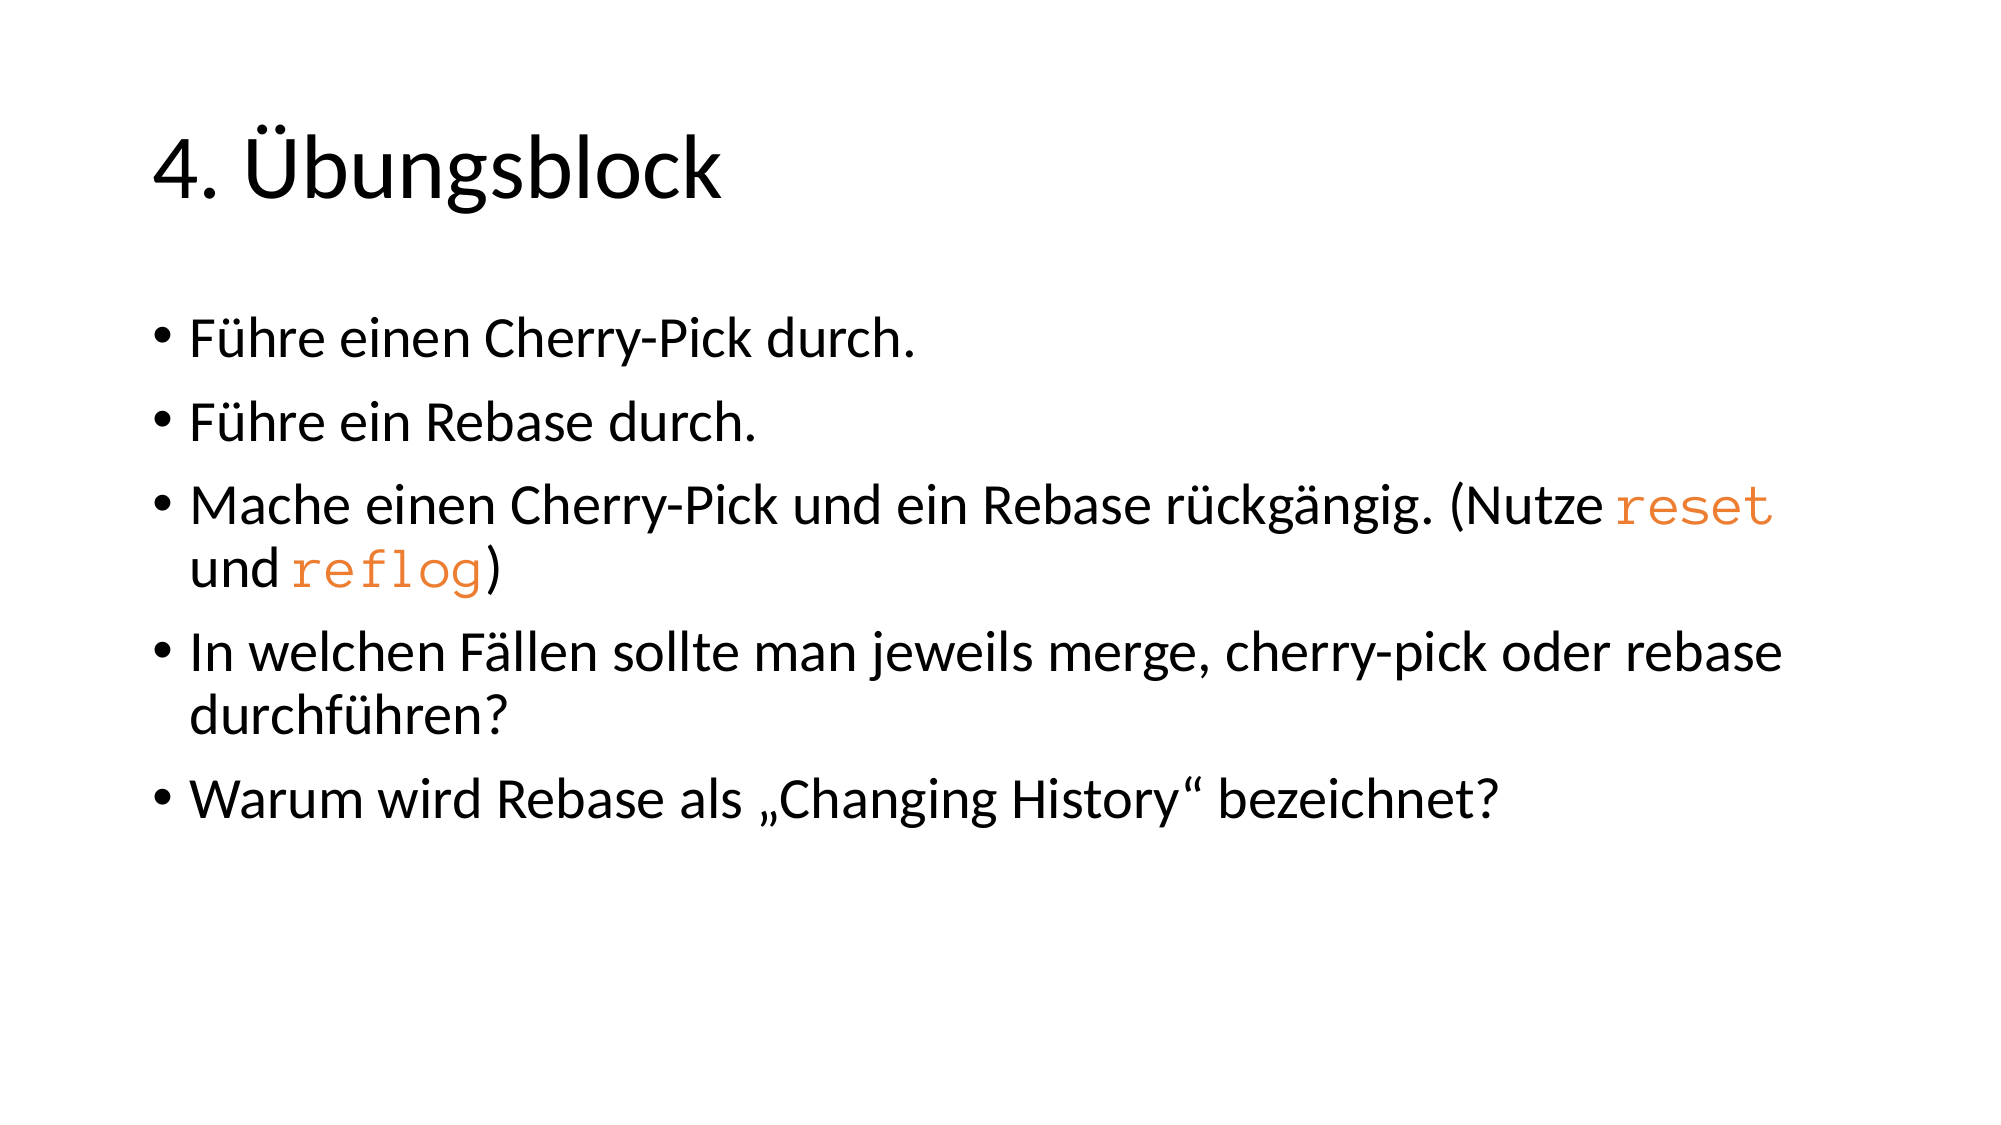

# 4. Übungsblock
Führe einen Cherry-Pick durch.
Führe ein Rebase durch.
Mache einen Cherry-Pick und ein Rebase rückgängig. (Nutze reset und reflog)
In welchen Fällen sollte man jeweils merge, cherry-pick oder rebase durchführen?
Warum wird Rebase als „Changing History“ bezeichnet?